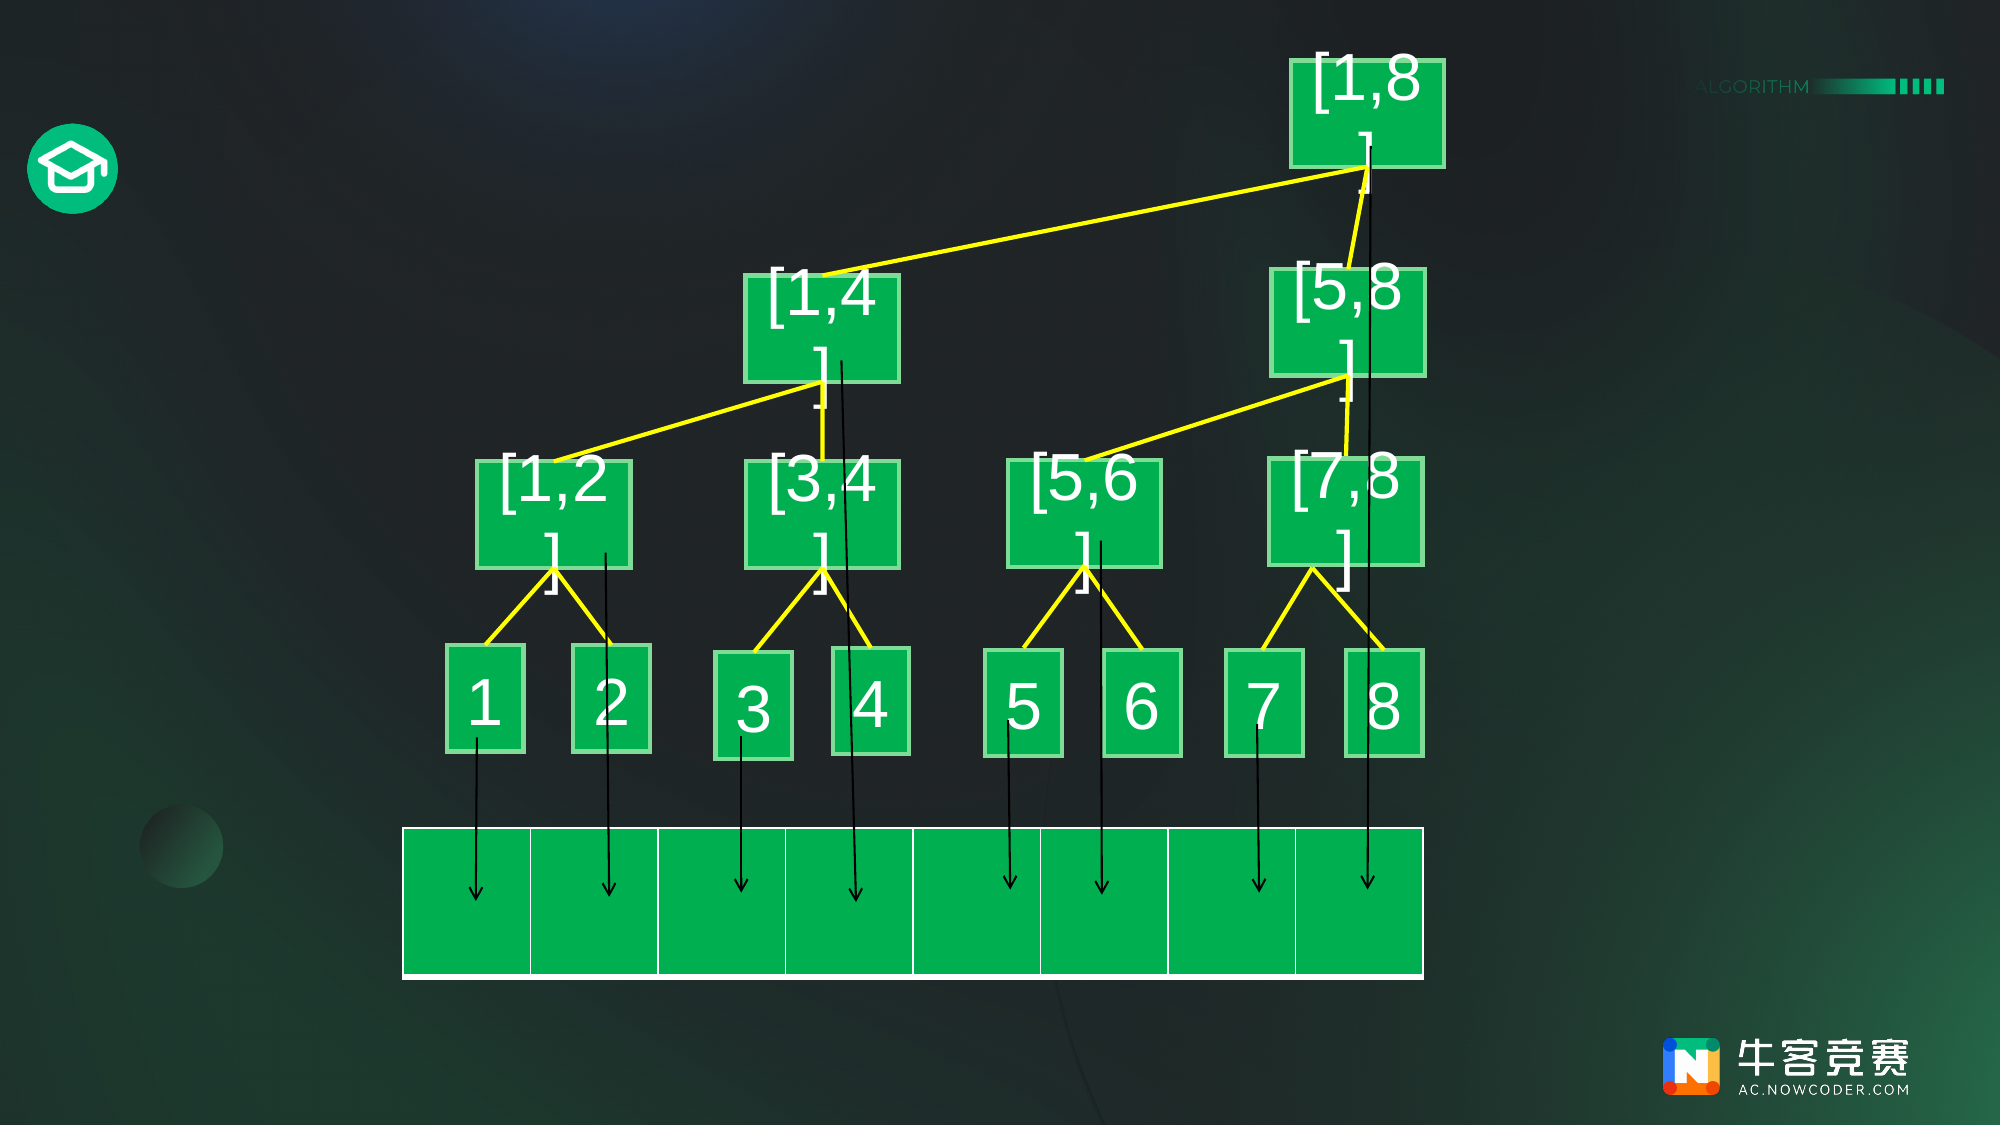

#
[1,8]
[5,8]
[1,4]

[7,8]
[5,6]
[1,2]
[3,4]
1
2
4
5
6
7
8
3
|  |  |  |  |  |  |  |  |
| --- | --- | --- | --- | --- | --- | --- | --- |